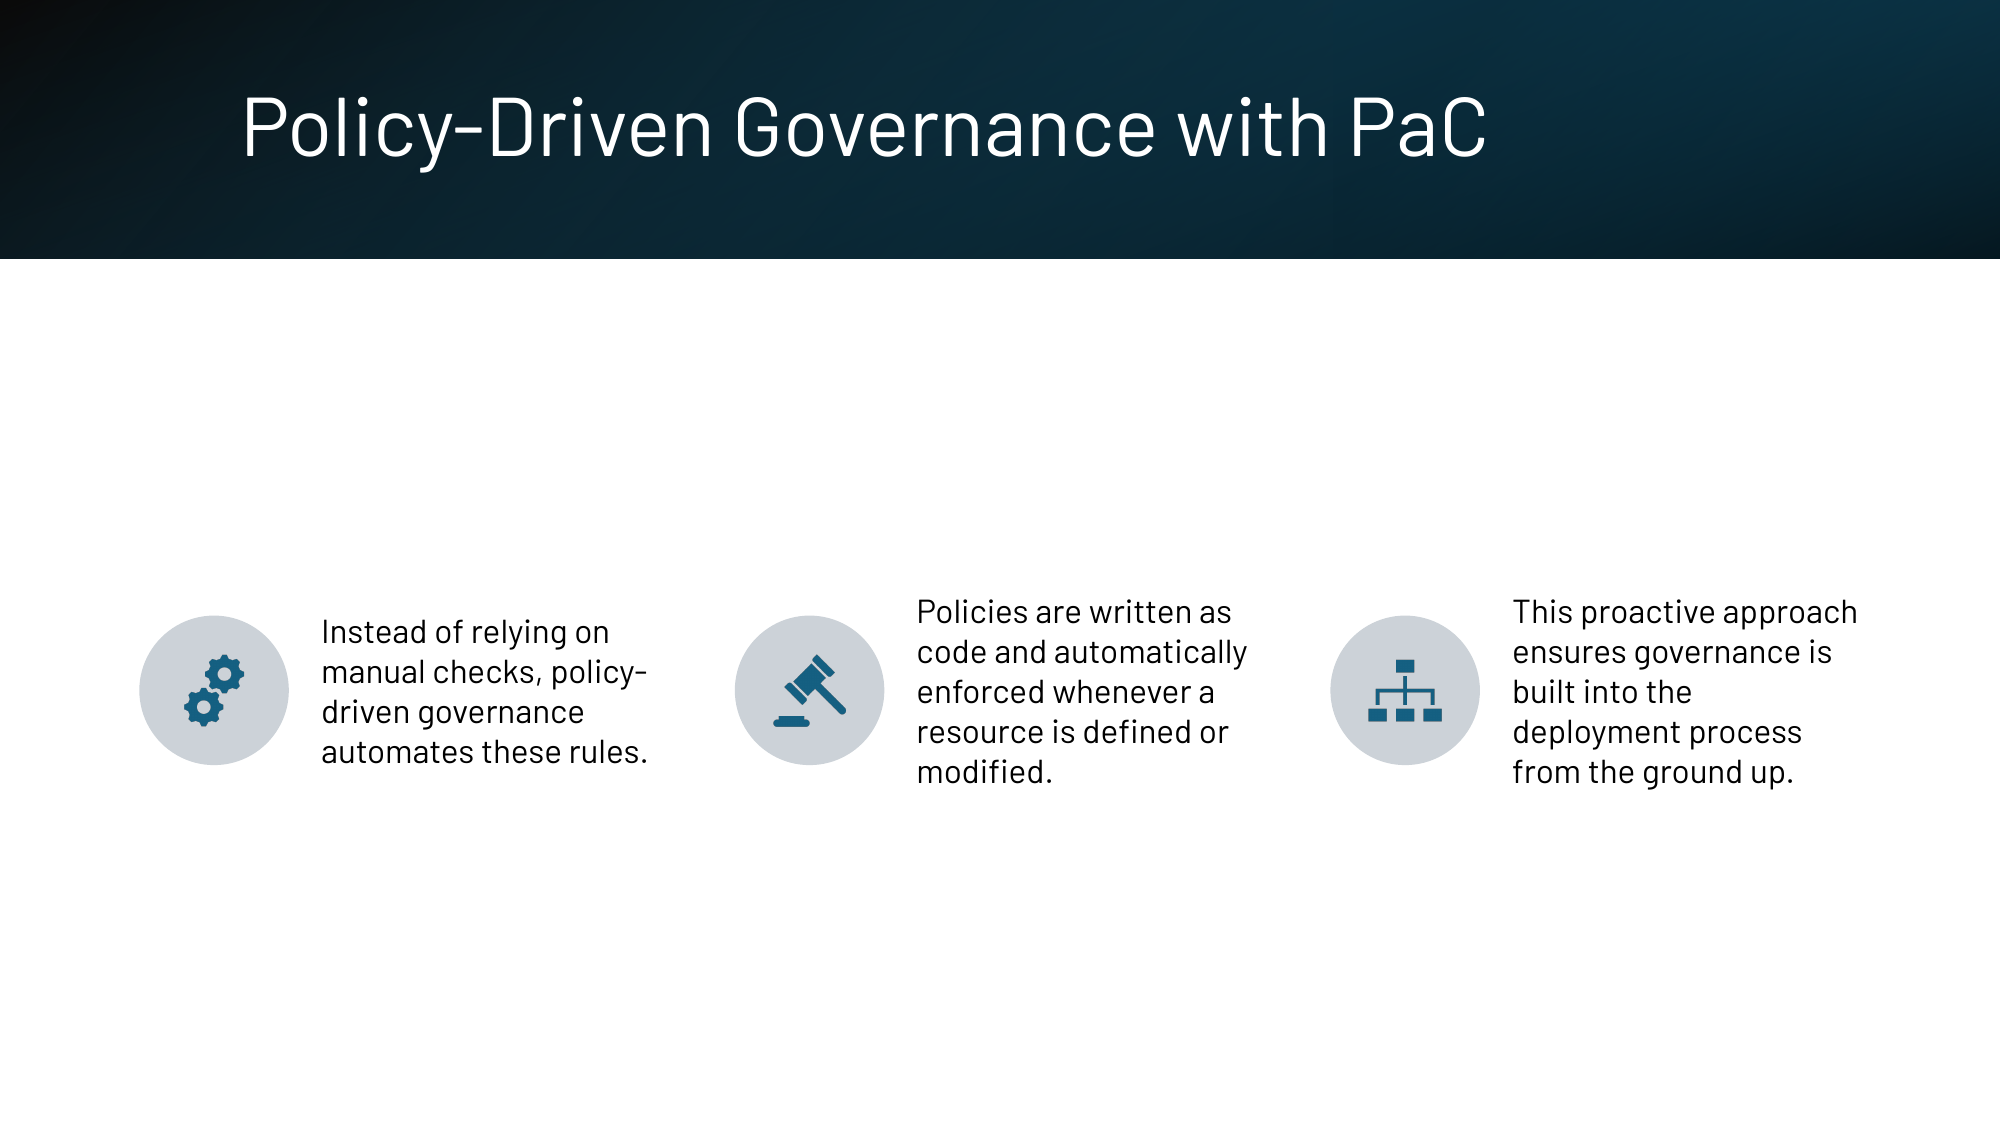

# Policy-Driven Governance with PaC
Instead of relying on manual checks, policy-driven governance automates these rules.
Policies are written as code and automatically enforced whenever a resource is defined or modified.
This proactive approach ensures governance is built into the deployment process from the ground up.